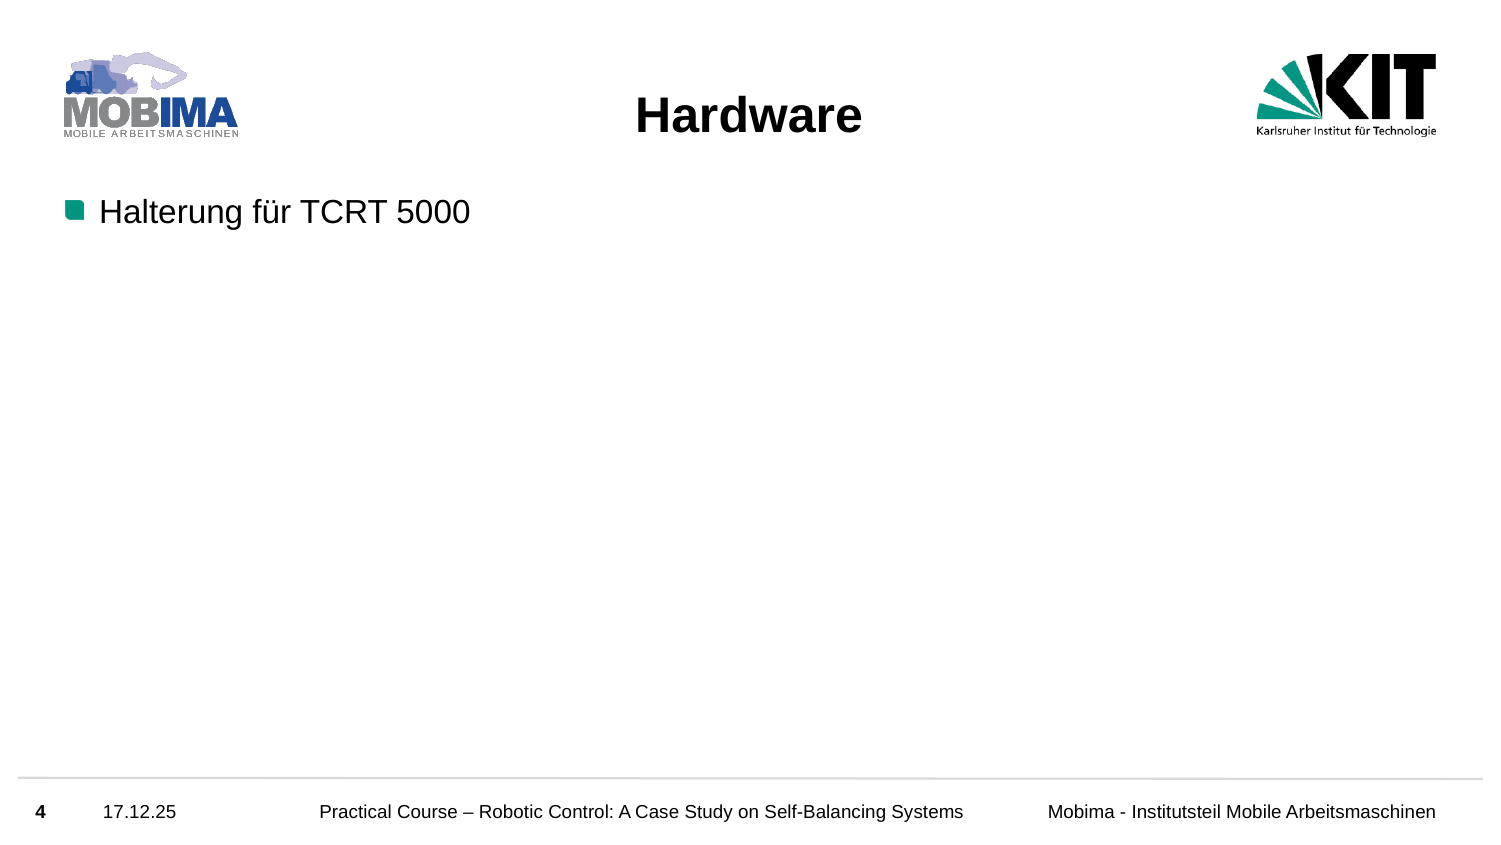

# Hardware
Halterung für TCRT 5000
4
17.12.25